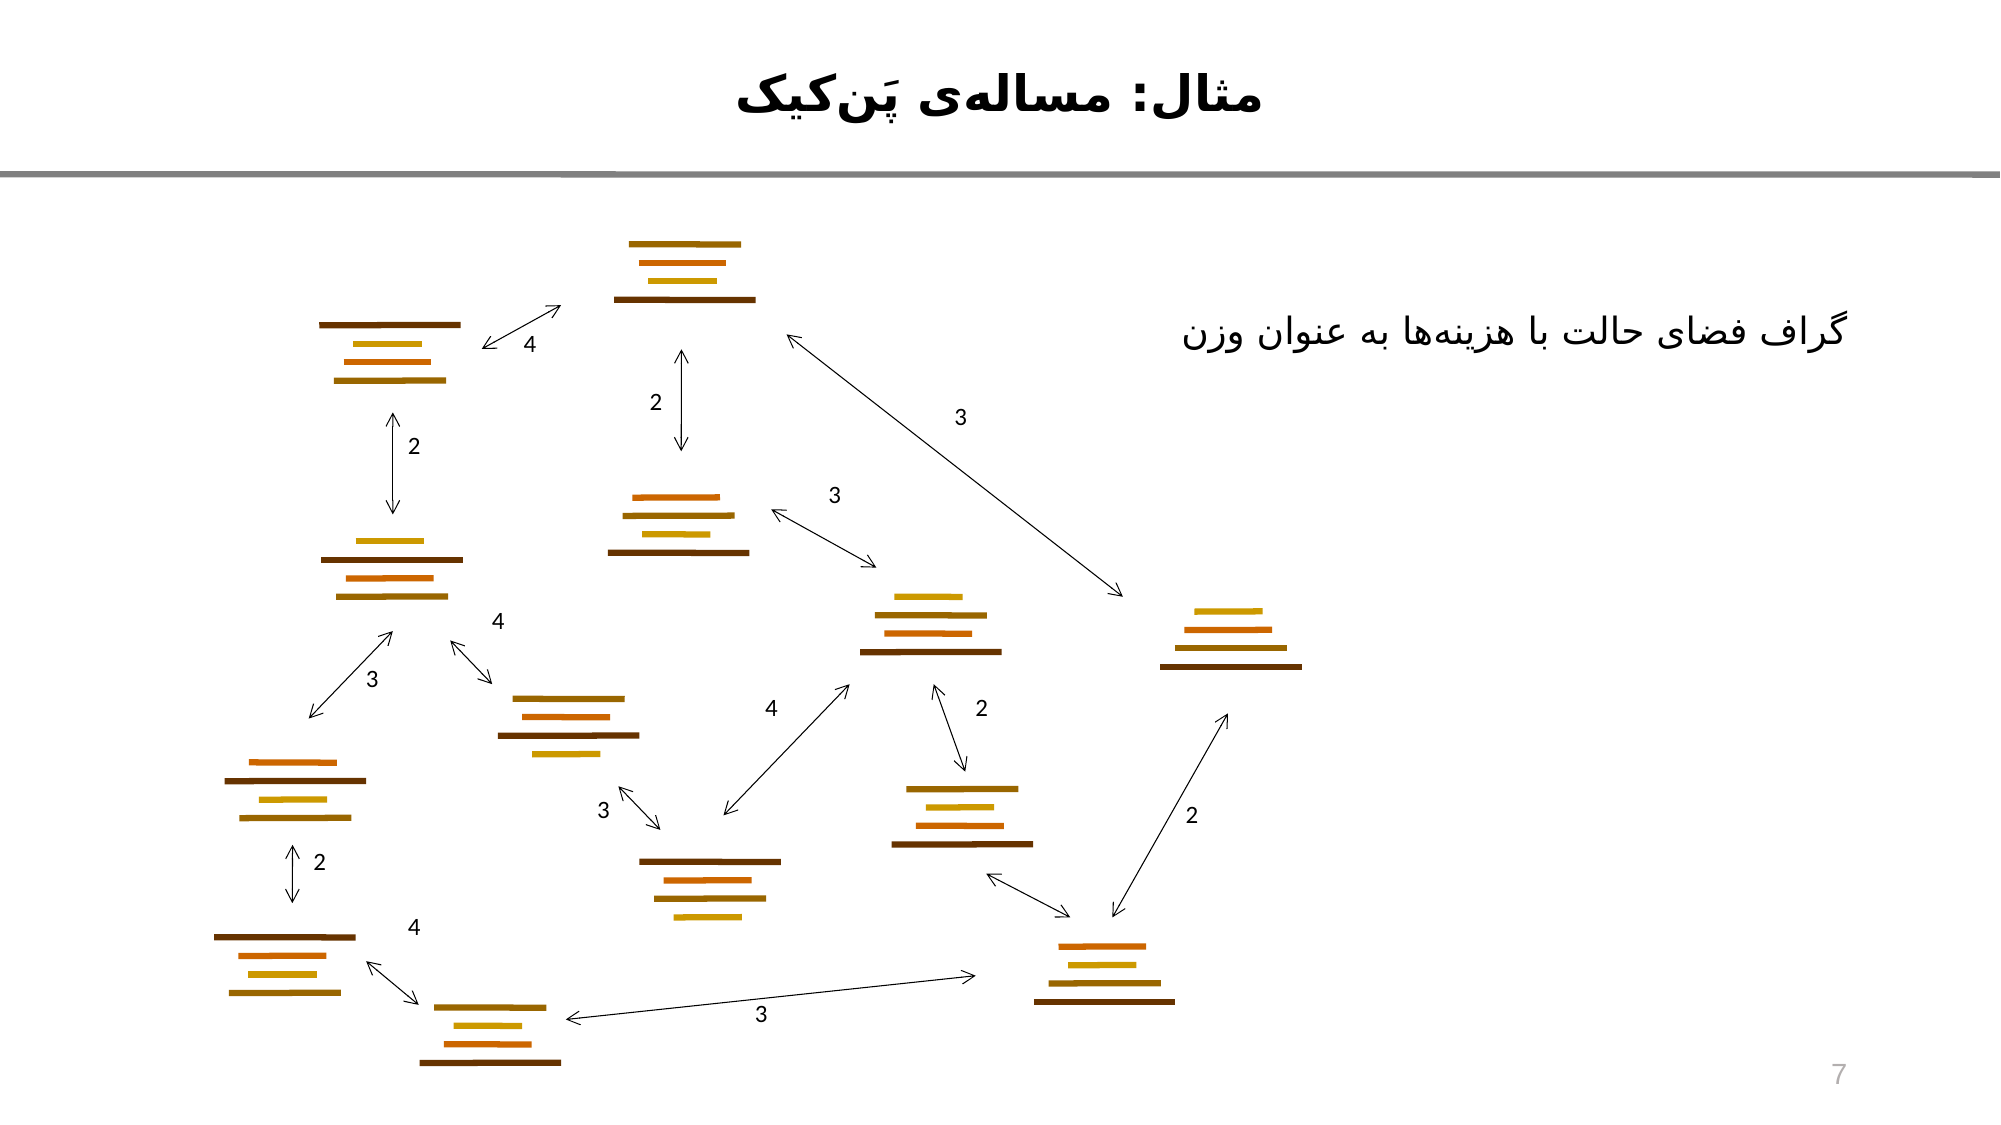

مثال: مساله‌ی پَن‌کیک
4
2
3
2
3
4
3
4
2
3
2
2
4
3
گراف فضای حالت با هزینه‌ها به عنوان وزن
7